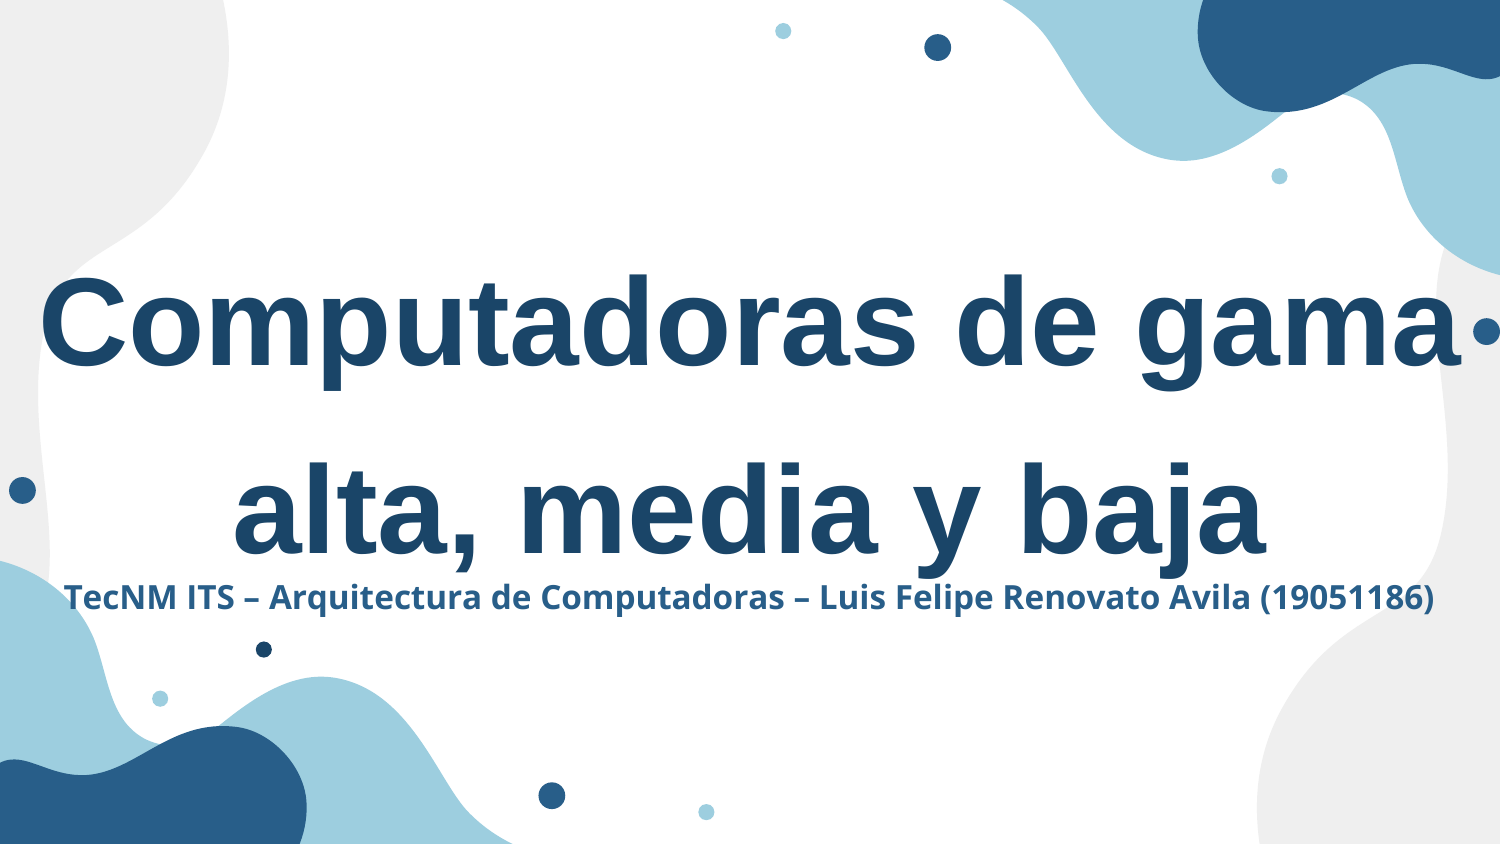

# Computadoras de gama alta, media y baja
TecNM ITS – Arquitectura de Computadoras – Luis Felipe Renovato Avila (19051186)